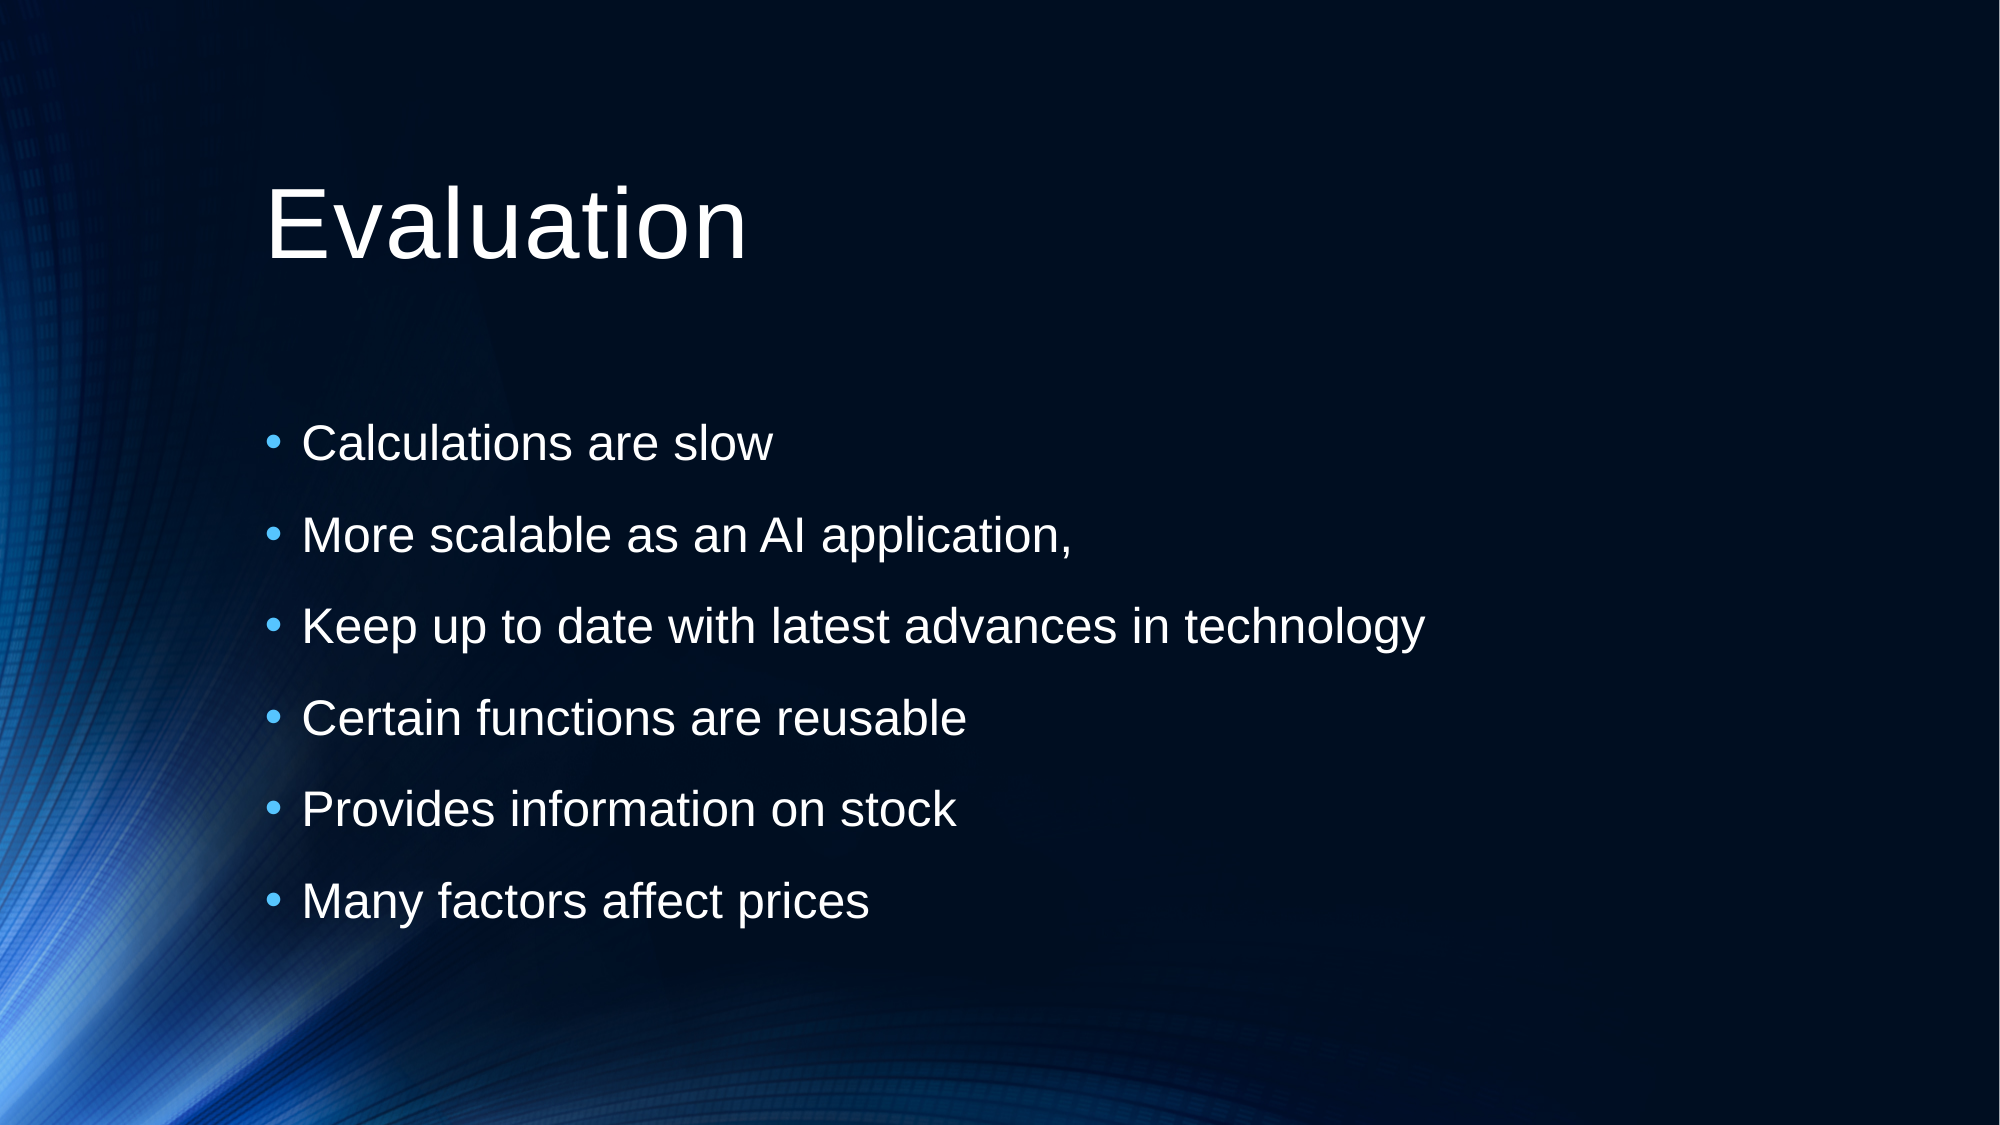

# Evaluation

Calculations are slow
More scalable as an AI application,
Keep up to date with latest advances in technology
Certain functions are reusable
Provides information on stock
Many factors affect prices